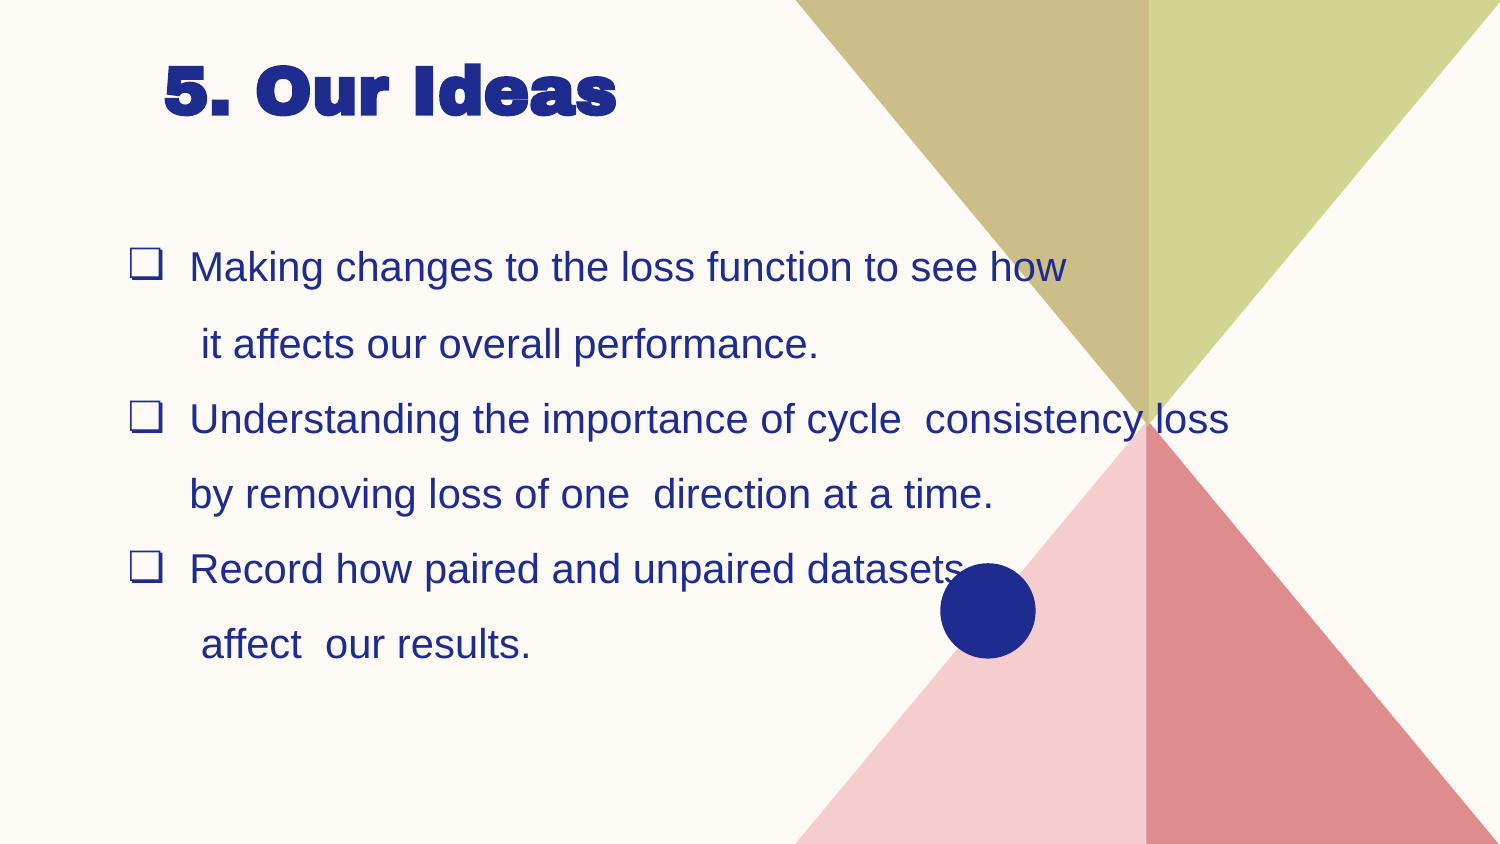

# 5. Our Ideas
Making changes to the loss function to see how
 it affects our overall performance.
Understanding the importance of cycle  consistency loss
by removing loss of one  direction at a time.
Record how paired and unpaired datasets
 affect  our results.